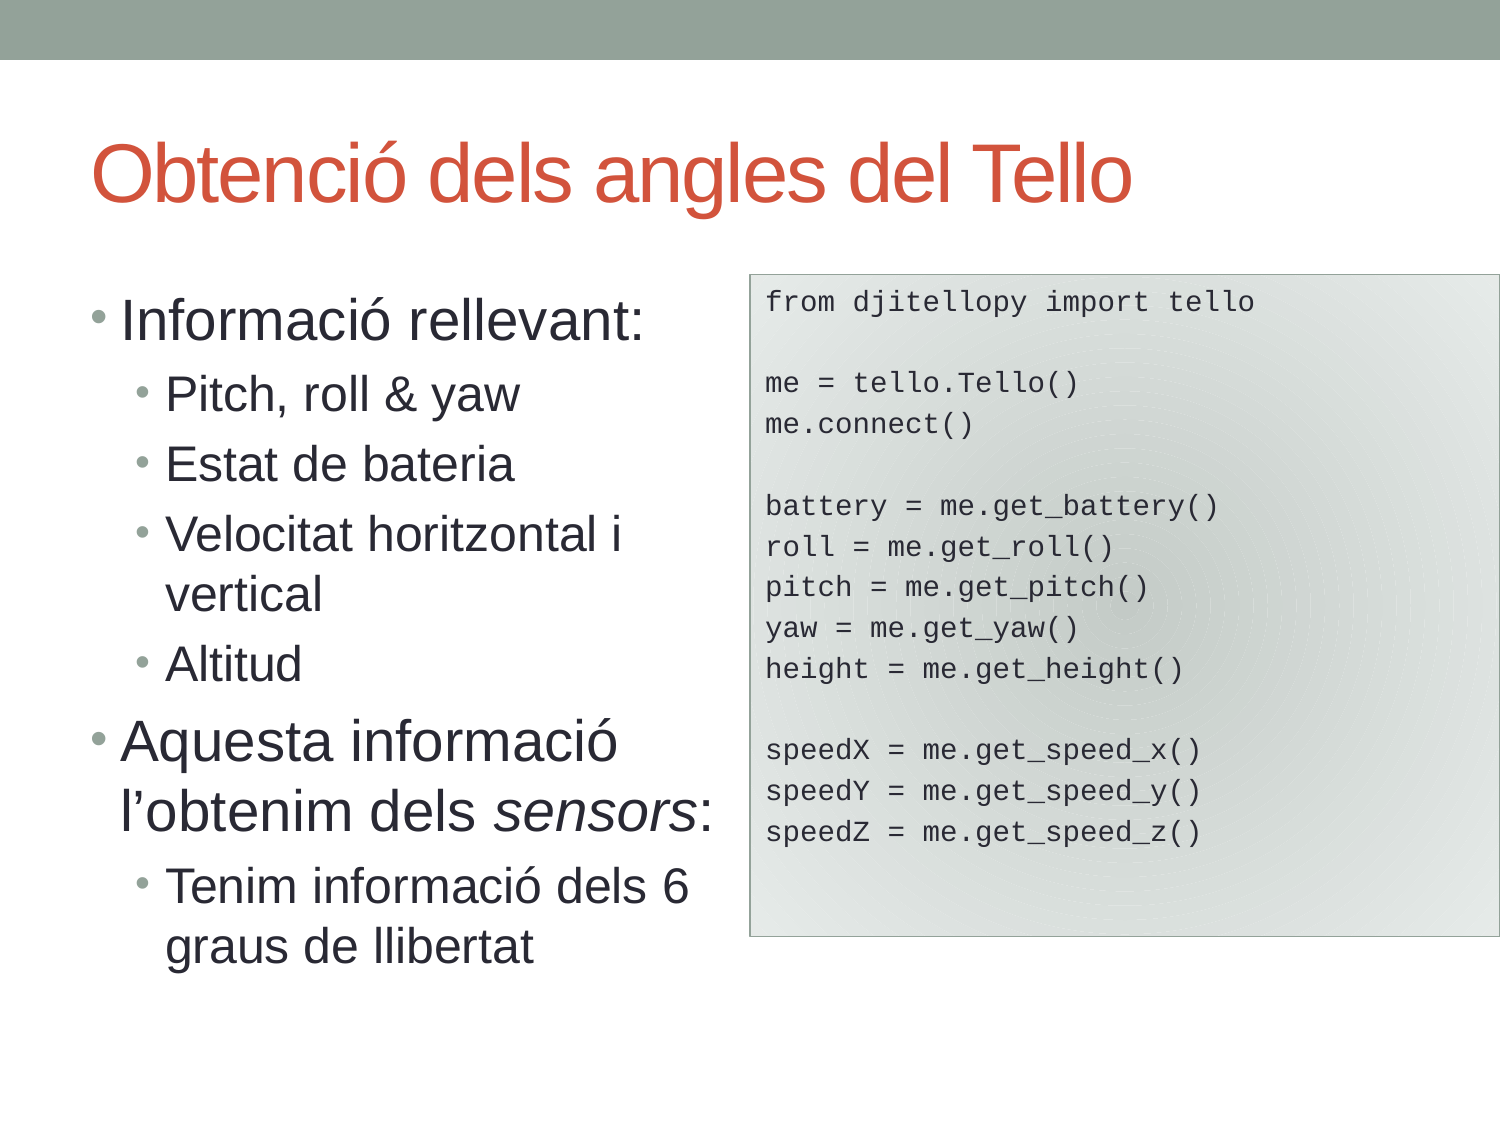

# Obtenció dels angles del Tello
Informació rellevant:
Pitch, roll & yaw
Estat de bateria
Velocitat horitzontal i vertical
Altitud
Aquesta informació l’obtenim dels sensors:
Tenim informació dels 6 graus de llibertat
from djitellopy import tello

me = tello.Tello()
me.connect()

battery = me.get_battery()
roll = me.get_roll()
pitch = me.get_pitch()
yaw = me.get_yaw()
height = me.get_height()

speedX = me.get_speed_x()
speedY = me.get_speed_y()
speedZ = me.get_speed_z()